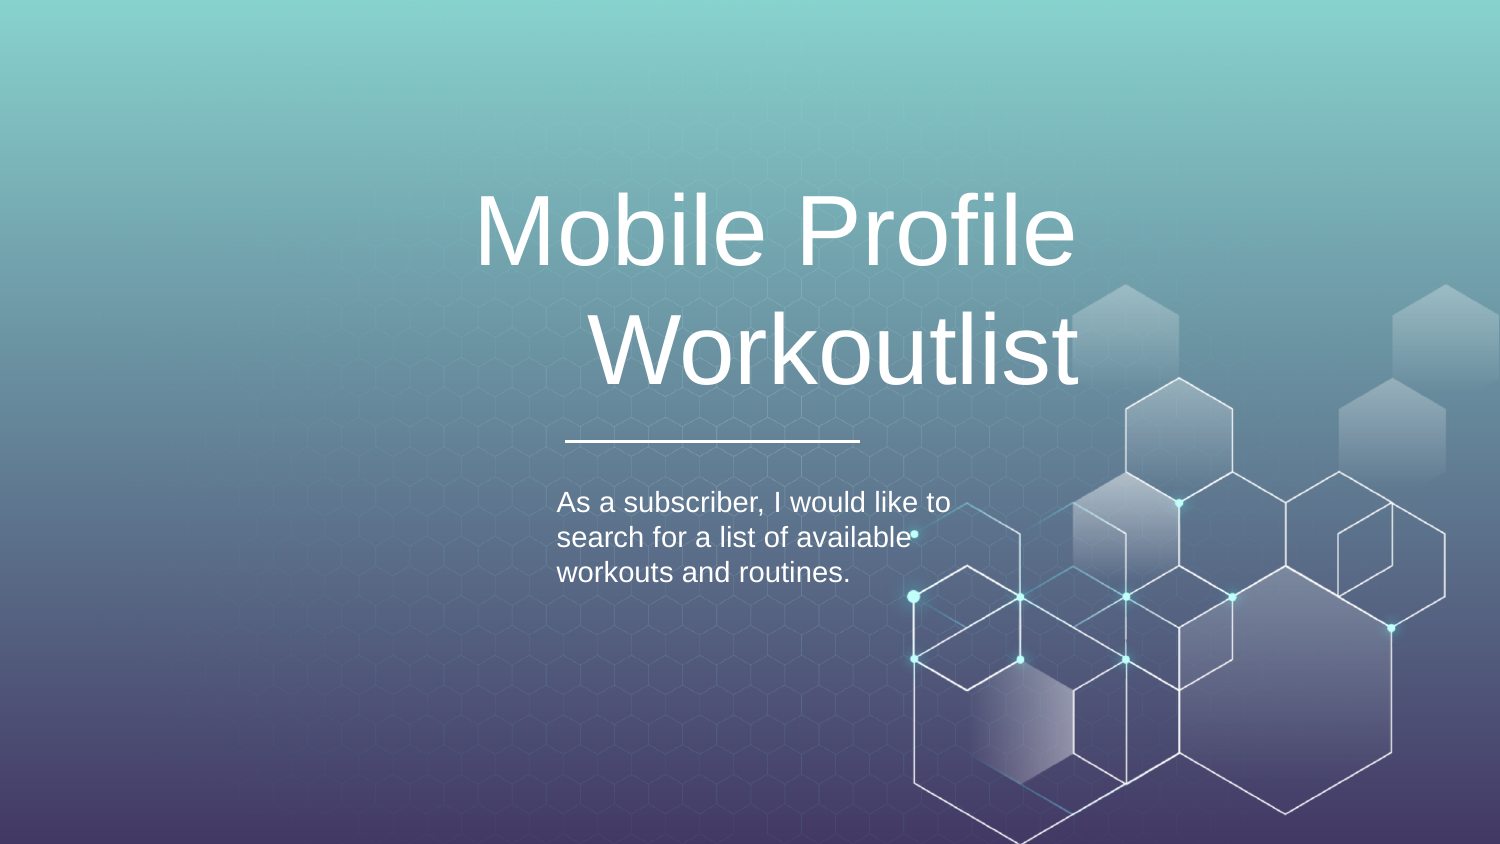

# Mobile Profile Workoutlist
As a subscriber, I would like to search for a list of available workouts and routines.